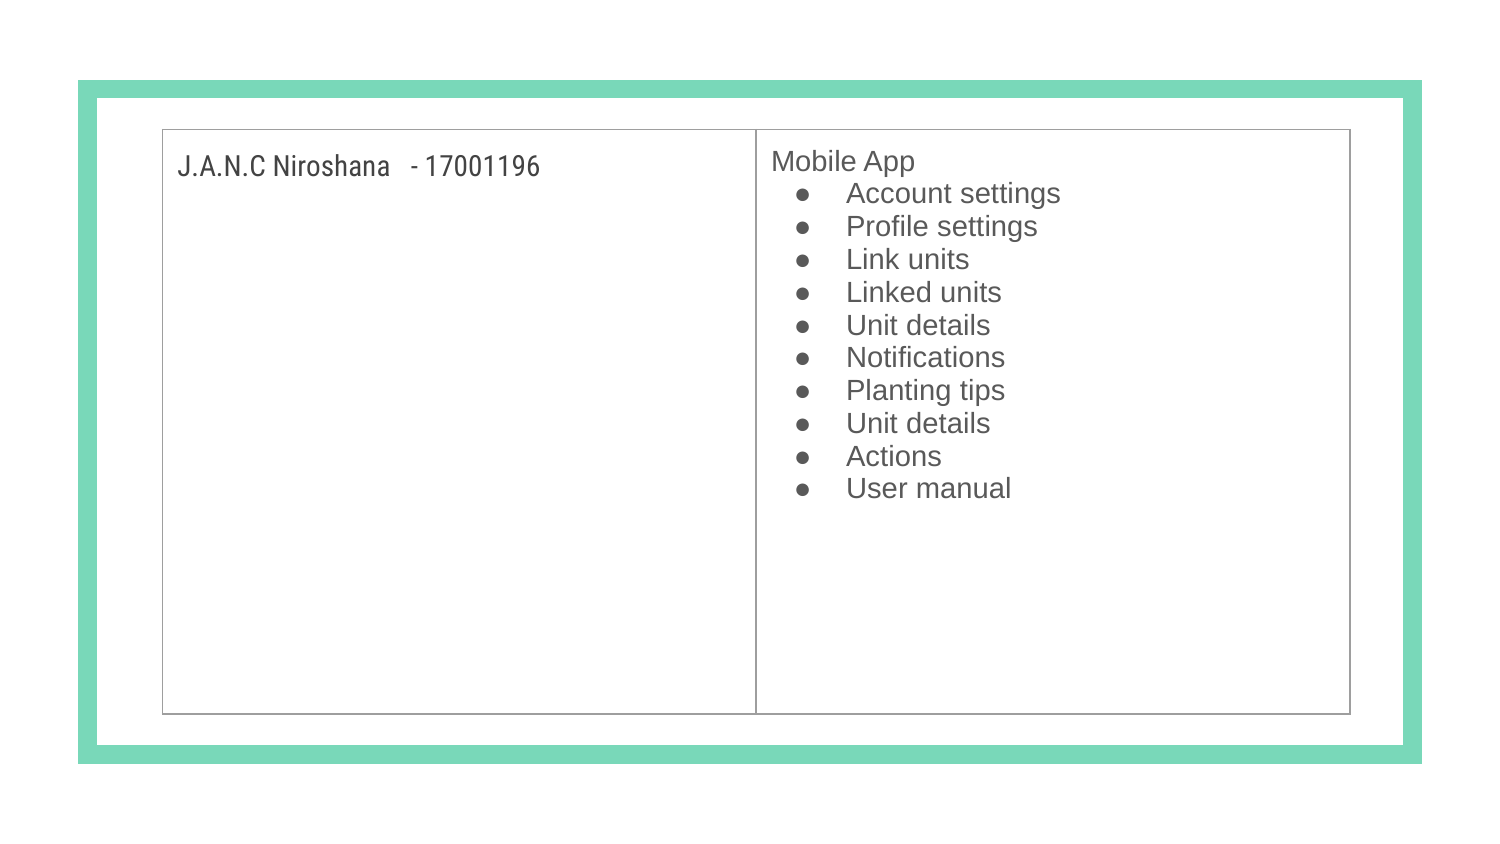

| J.A.N.C Niroshana - 17001196 | Mobile App Account settings Profile settings Link units Linked units Unit details Notifications Planting tips Unit details Actions User manual |
| --- | --- |